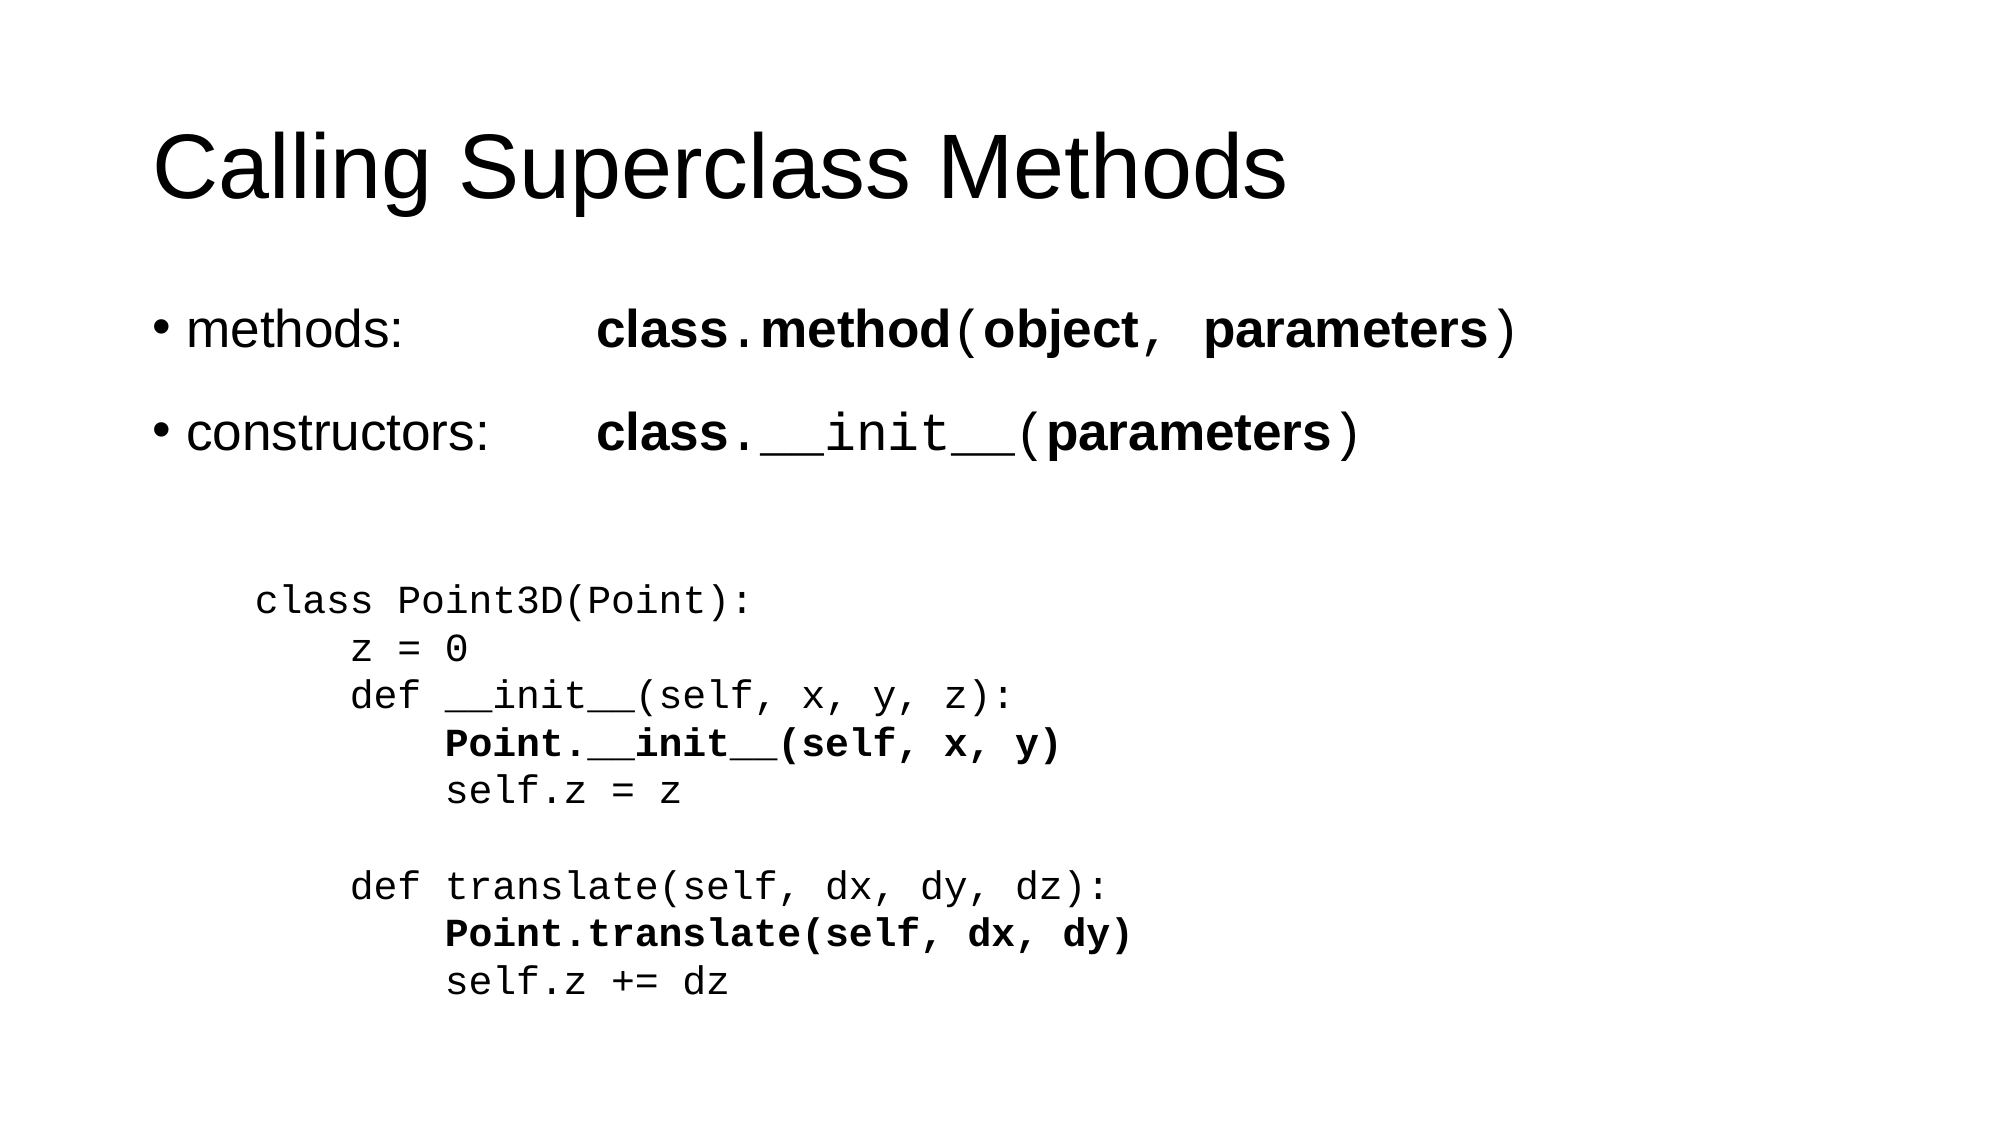

Calling Superclass Methods
methods:	class.method(object, parameters)

constructors:	class.__init__(parameters)

	class Point3D(Point):
	    z = 0
	    def __init__(self, x, y, z):
	        Point.__init__(self, x, y)
	        self.z = z

	    def translate(self, dx, dy, dz):
	        Point.translate(self, dx, dy)
	        self.z += dz